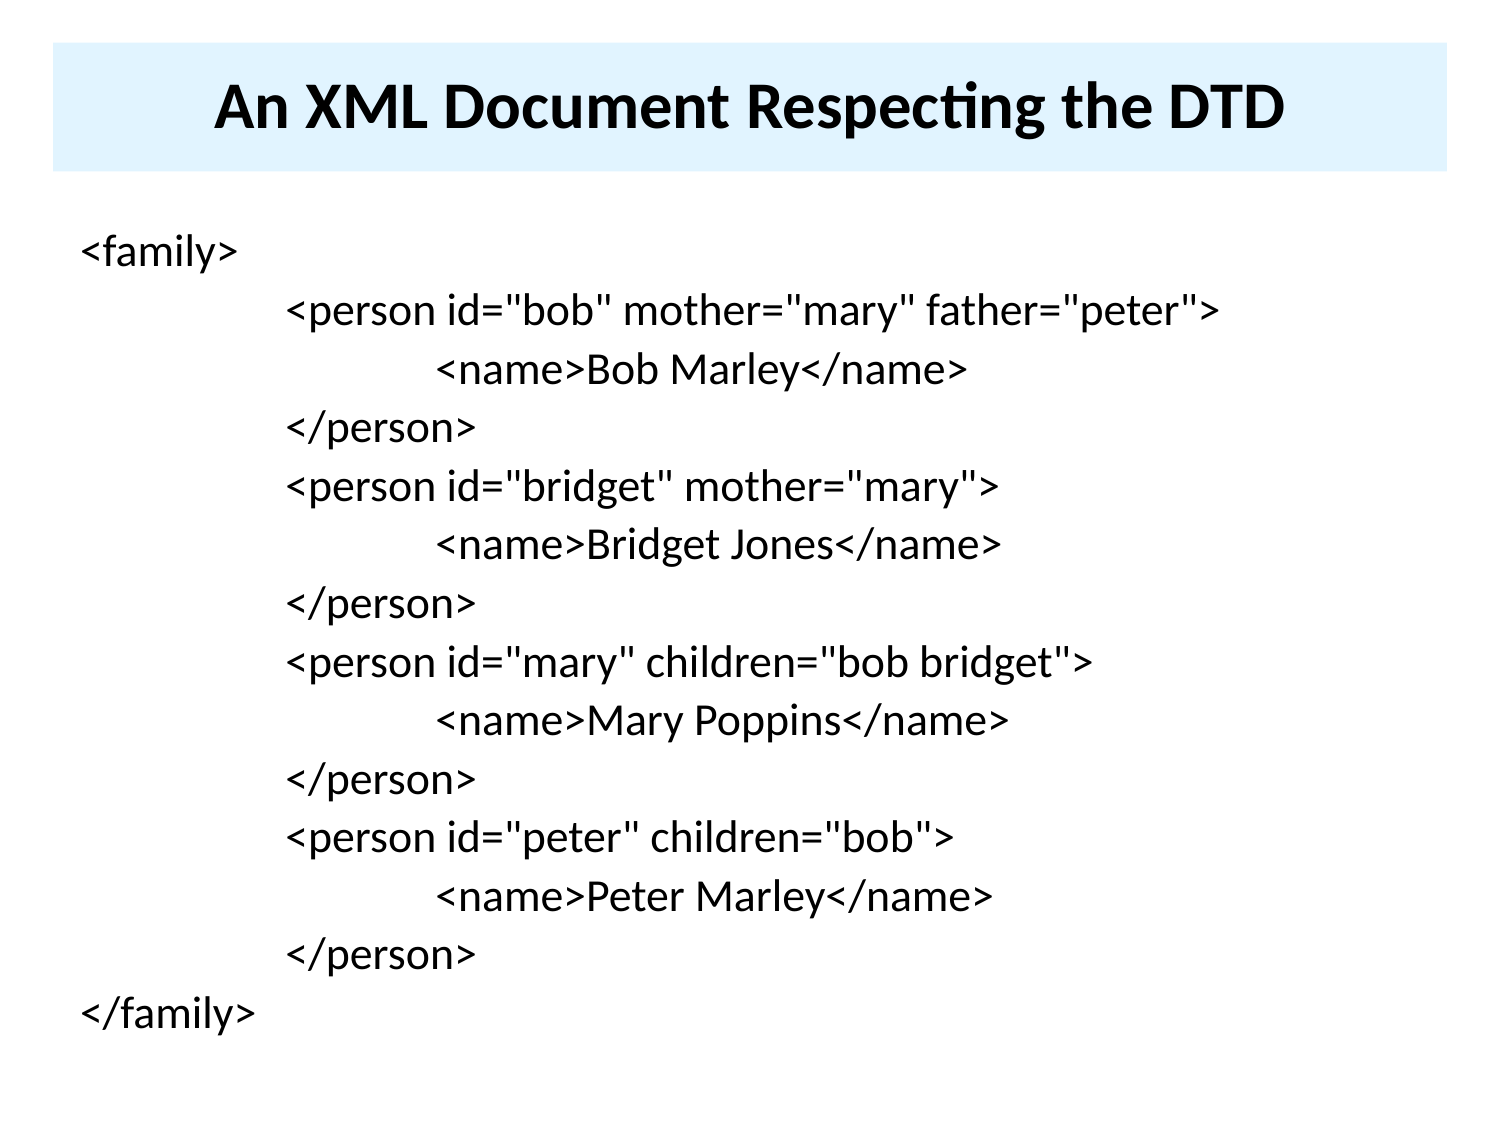

# An XML Document Respecting the DTD
<family>
		<person id="bob" mother="mary" father="peter">
			<name>Bob Marley</name>
		</person>
		<person id="bridget" mother="mary">
			<name>Bridget Jones</name>
		</person>
		<person id="mary" children="bob bridget">
			<name>Mary Poppins</name>
		</person>
		<person id="peter" children="bob">
			<name>Peter Marley</name>
		</person>
</family>